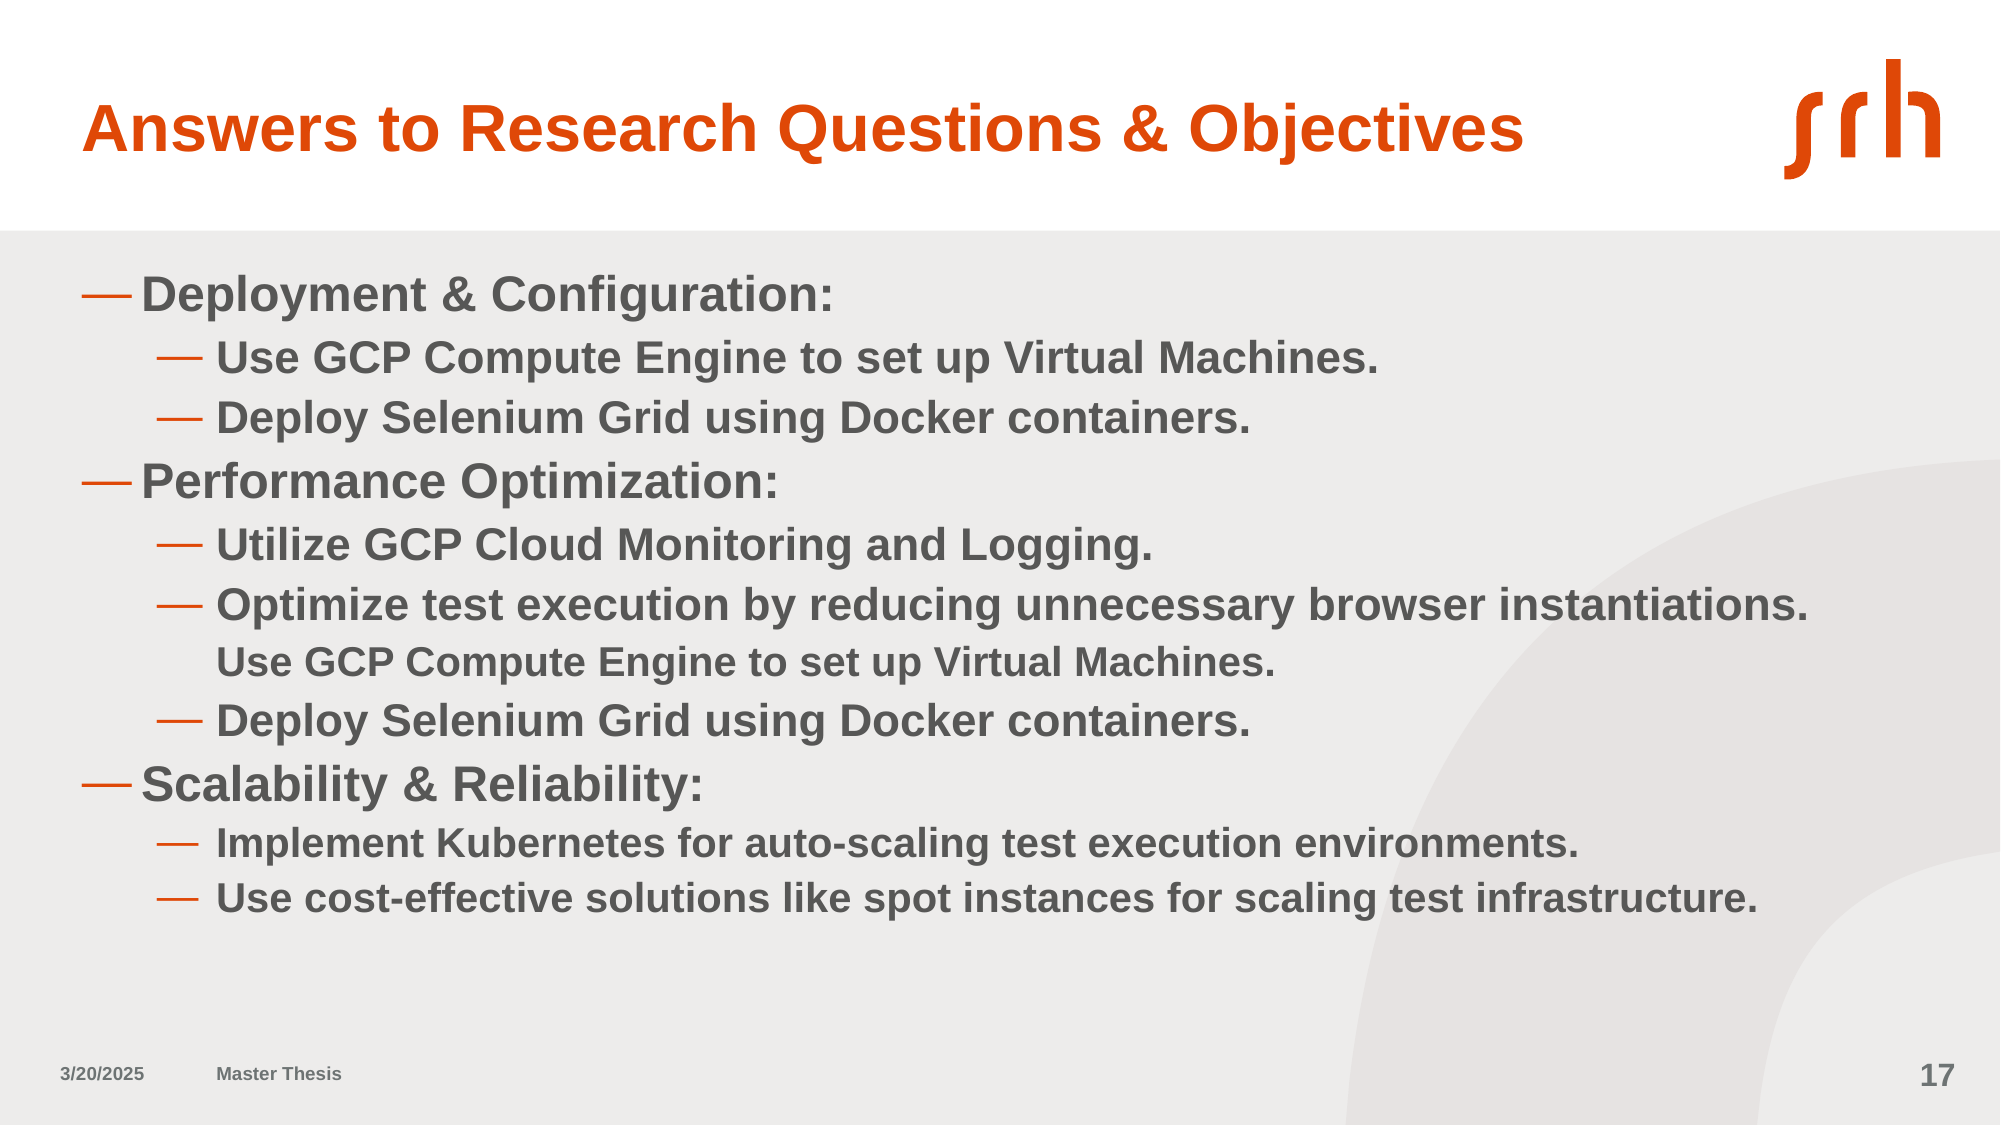

# Answers to Research Questions & Objectives
Deployment & Configuration:
Use GCP Compute Engine to set up Virtual Machines.
Deploy Selenium Grid using Docker containers.
Performance Optimization:
Utilize GCP Cloud Monitoring and Logging.
Optimize test execution by reducing unnecessary browser instantiations. Use GCP Compute Engine to set up Virtual Machines.
Deploy Selenium Grid using Docker containers.
Scalability & Reliability:
Implement Kubernetes for auto-scaling test execution environments.
Use cost-effective solutions like spot instances for scaling test infrastructure.
3/20/2025
Master Thesis
17